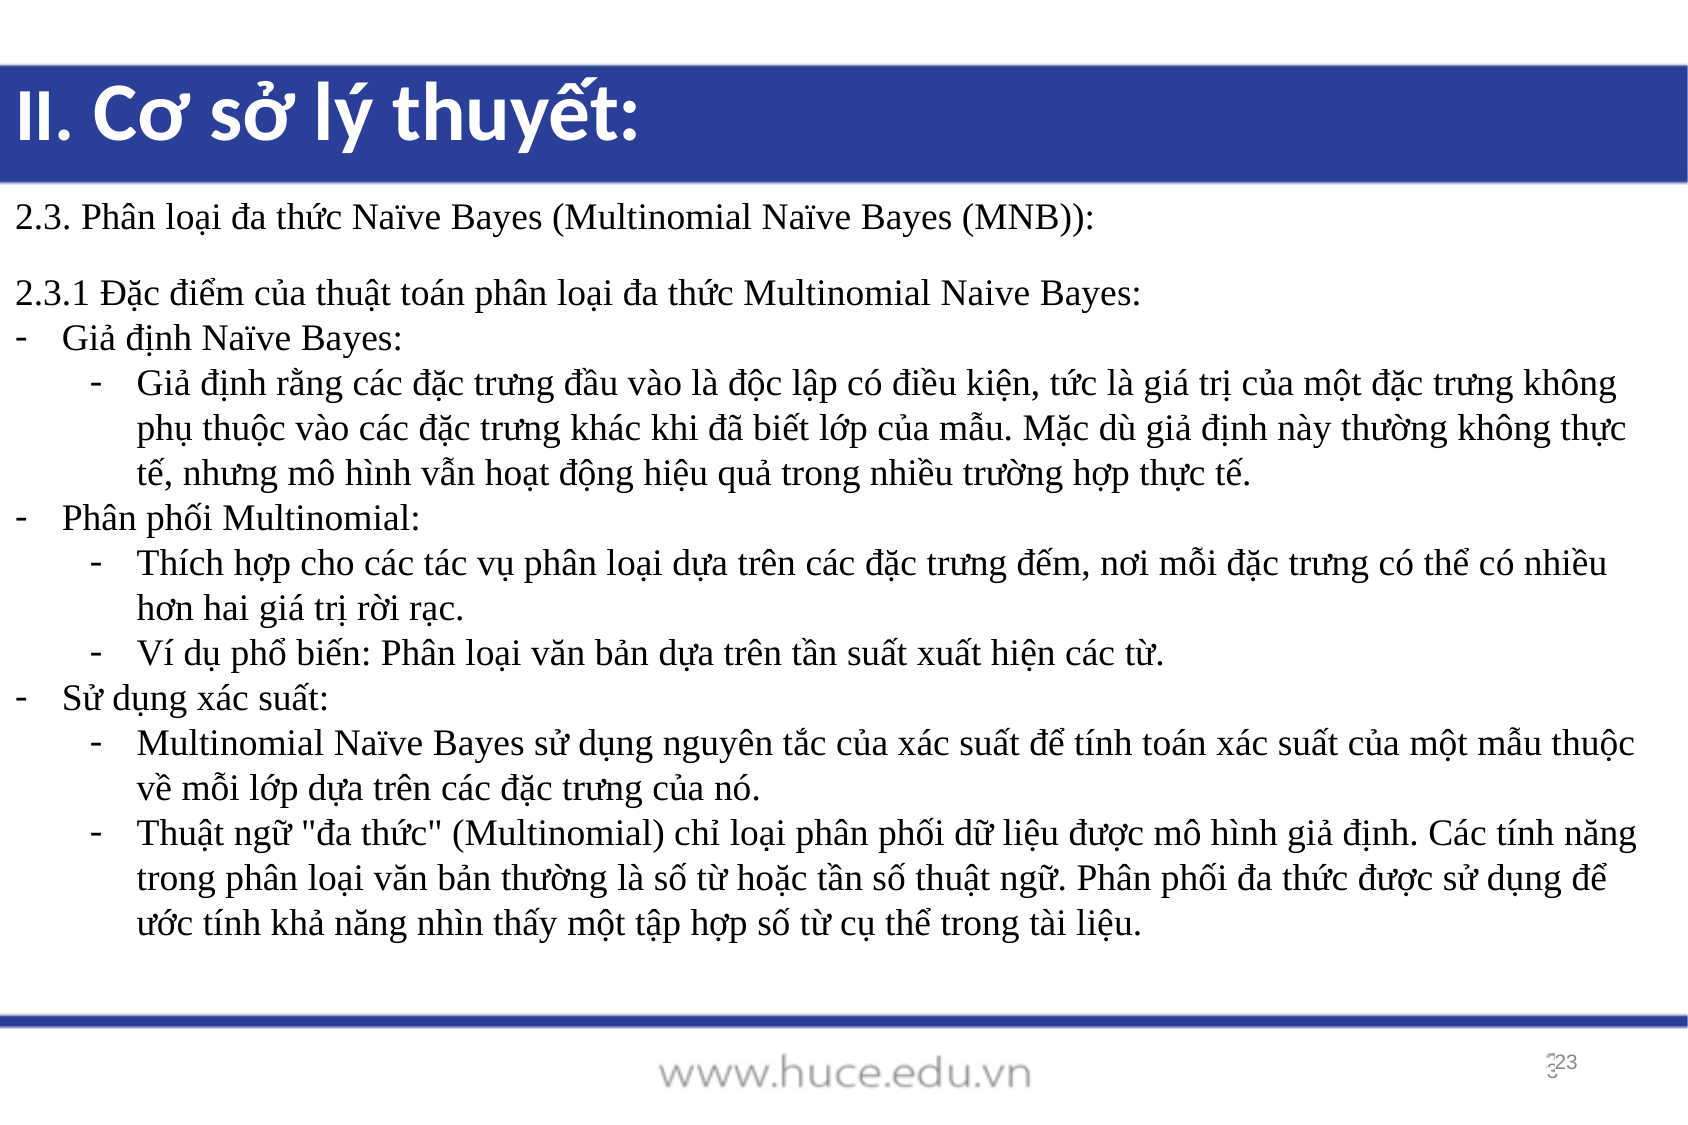

II. Cơ sở lý thuyết:
2.3. Phân loại đa thức Naïve Bayes (Multinomial Naïve Bayes (MNB)):
2.3.1 Đặc điểm của thuật toán phân loại đa thức Multinomial Naive Bayes:
Giả định Naïve Bayes:
Giả định rằng các đặc trưng đầu vào là độc lập có điều kiện, tức là giá trị của một đặc trưng không phụ thuộc vào các đặc trưng khác khi đã biết lớp của mẫu. Mặc dù giả định này thường không thực tế, nhưng mô hình vẫn hoạt động hiệu quả trong nhiều trường hợp thực tế.
Phân phối Multinomial:
Thích hợp cho các tác vụ phân loại dựa trên các đặc trưng đếm, nơi mỗi đặc trưng có thể có nhiều hơn hai giá trị rời rạc.
Ví dụ phổ biến: Phân loại văn bản dựa trên tần suất xuất hiện các từ.
Sử dụng xác suất:
Multinomial Naïve Bayes sử dụng nguyên tắc của xác suất để tính toán xác suất của một mẫu thuộc về mỗi lớp dựa trên các đặc trưng của nó.
Thuật ngữ "đa thức" (Multinomial) chỉ loại phân phối dữ liệu được mô hình giả định. Các tính năng trong phân loại văn bản thường là số từ hoặc tần số thuật ngữ. Phân phối đa thức được sử dụng để ước tính khả năng nhìn thấy một tập hợp số từ cụ thể trong tài liệu.

23
3